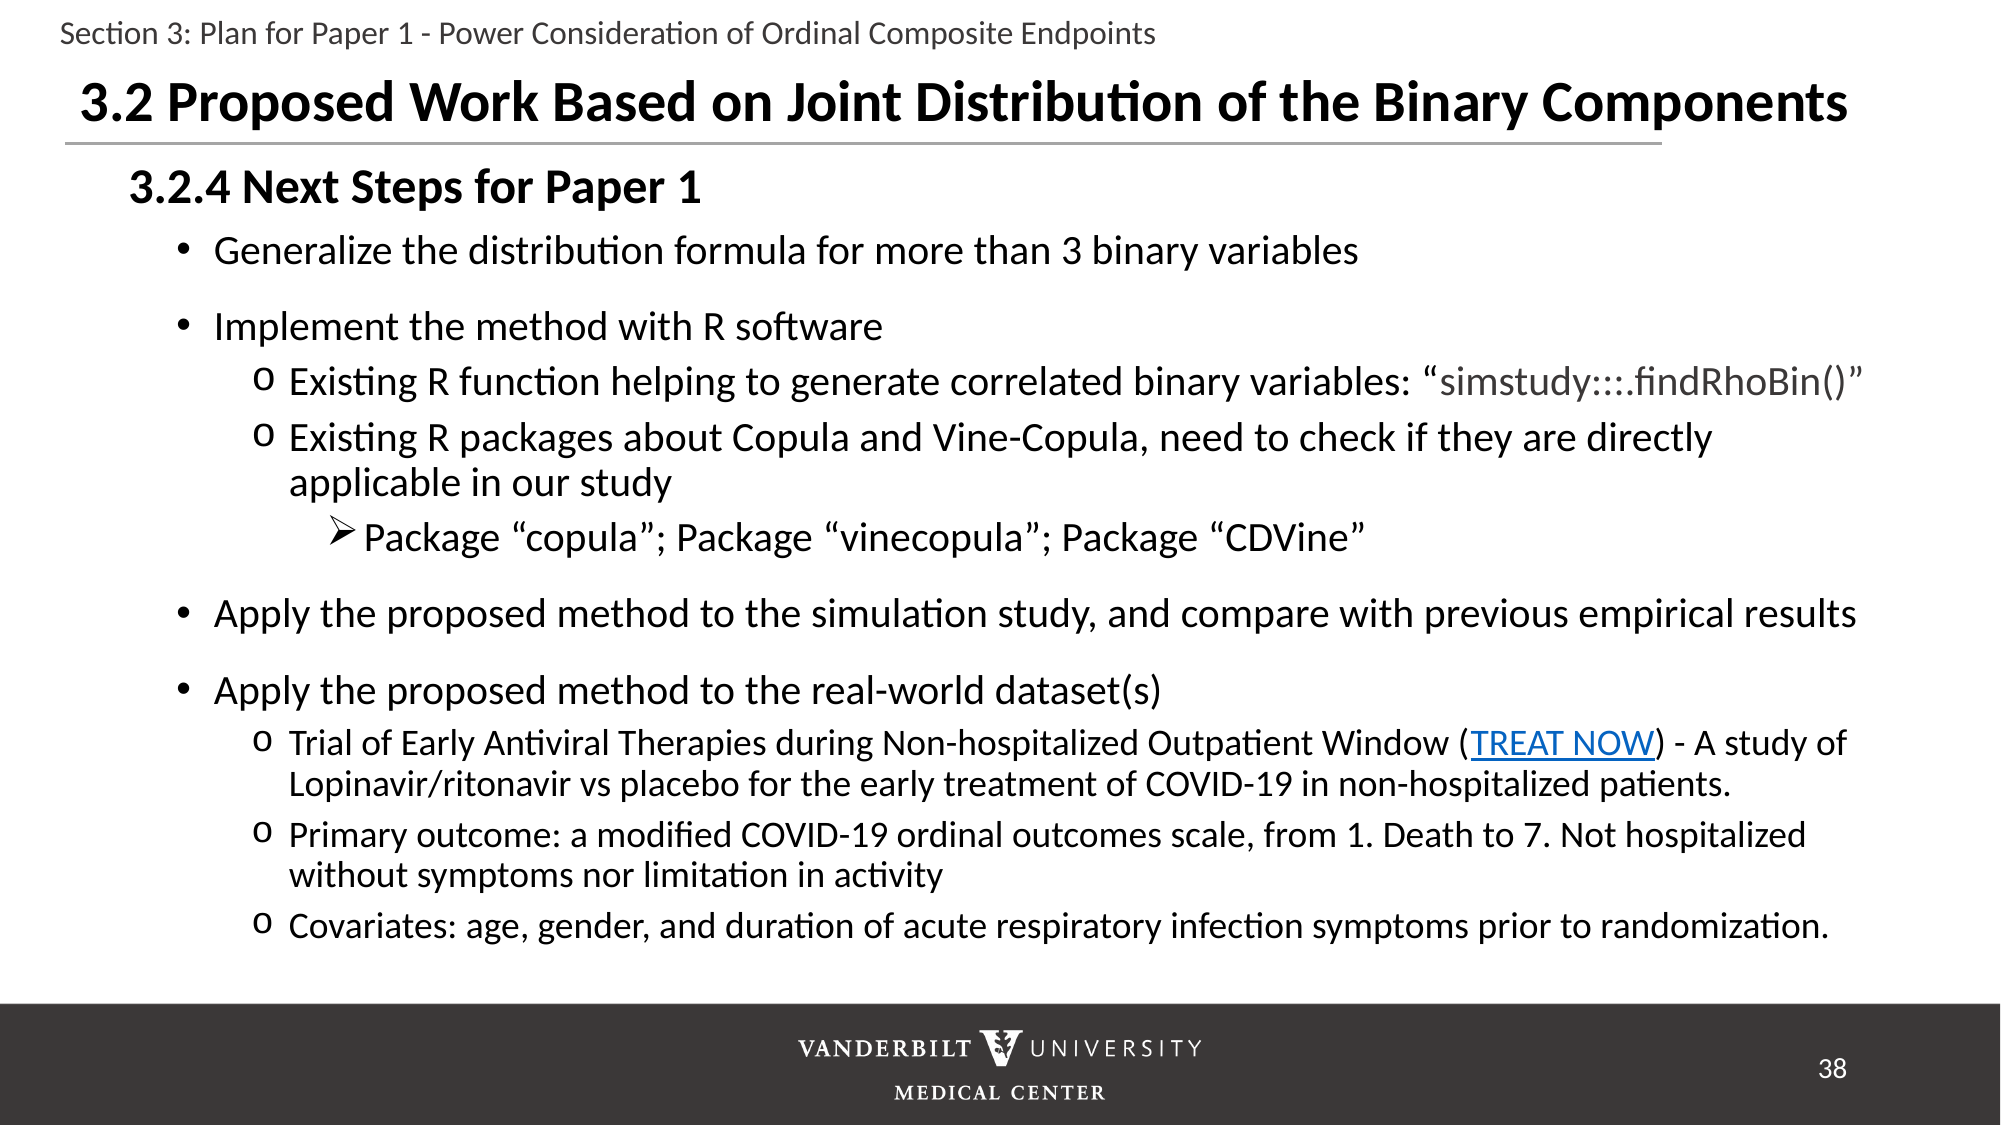

Section 3: Plan for Paper 1 - Power Consideration of Ordinal Composite Endpoints
3.2 Proposed Work Based on Joint Distribution of the Binary Components
3.2.4 Next Steps for Paper 1
Generalize the distribution formula for more than 3 binary variables
Implement the method with R software
Existing R function helping to generate correlated binary variables: “simstudy:::.findRhoBin()”
Existing R packages about Copula and Vine-Copula, need to check if they are directly applicable in our study
Package “copula”; Package “vinecopula”; Package “CDVine”
Apply the proposed method to the simulation study, and compare with previous empirical results
Apply the proposed method to the real-world dataset(s)
Trial of Early Antiviral Therapies during Non-hospitalized Outpatient Window (TREAT NOW) - A study of Lopinavir/ritonavir vs placebo for the early treatment of COVID-19 in non-hospitalized patients.
Primary outcome: a modified COVID-19 ordinal outcomes scale, from 1. Death to 7. Not hospitalized without symptoms nor limitation in activity
Covariates: age, gender, and duration of acute respiratory infection symptoms prior to randomization.

38